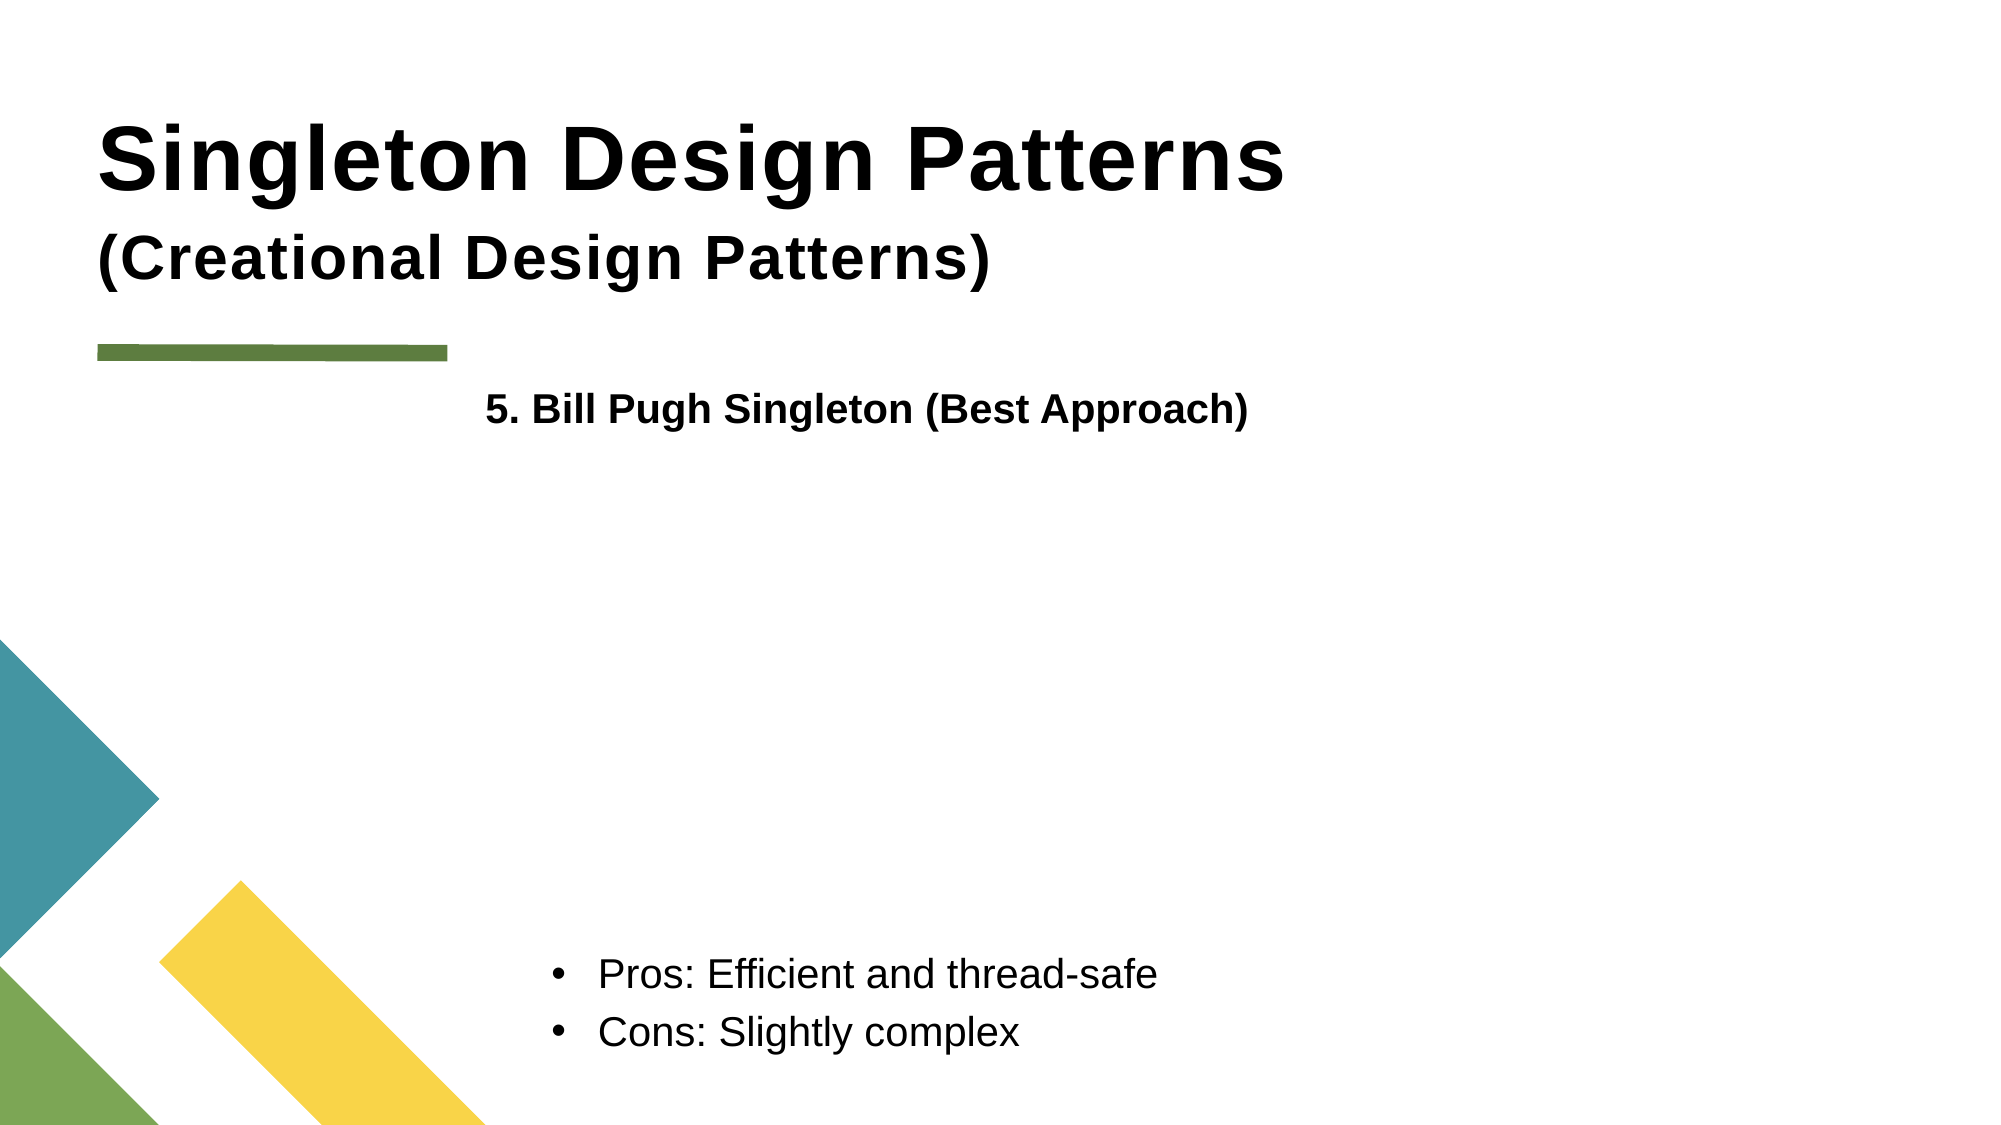

# Singleton Design Patterns (Creational Design Patterns)
5. Bill Pugh Singleton (Best Approach)

Pros: Efficient and thread-safe
Cons: Slightly complex